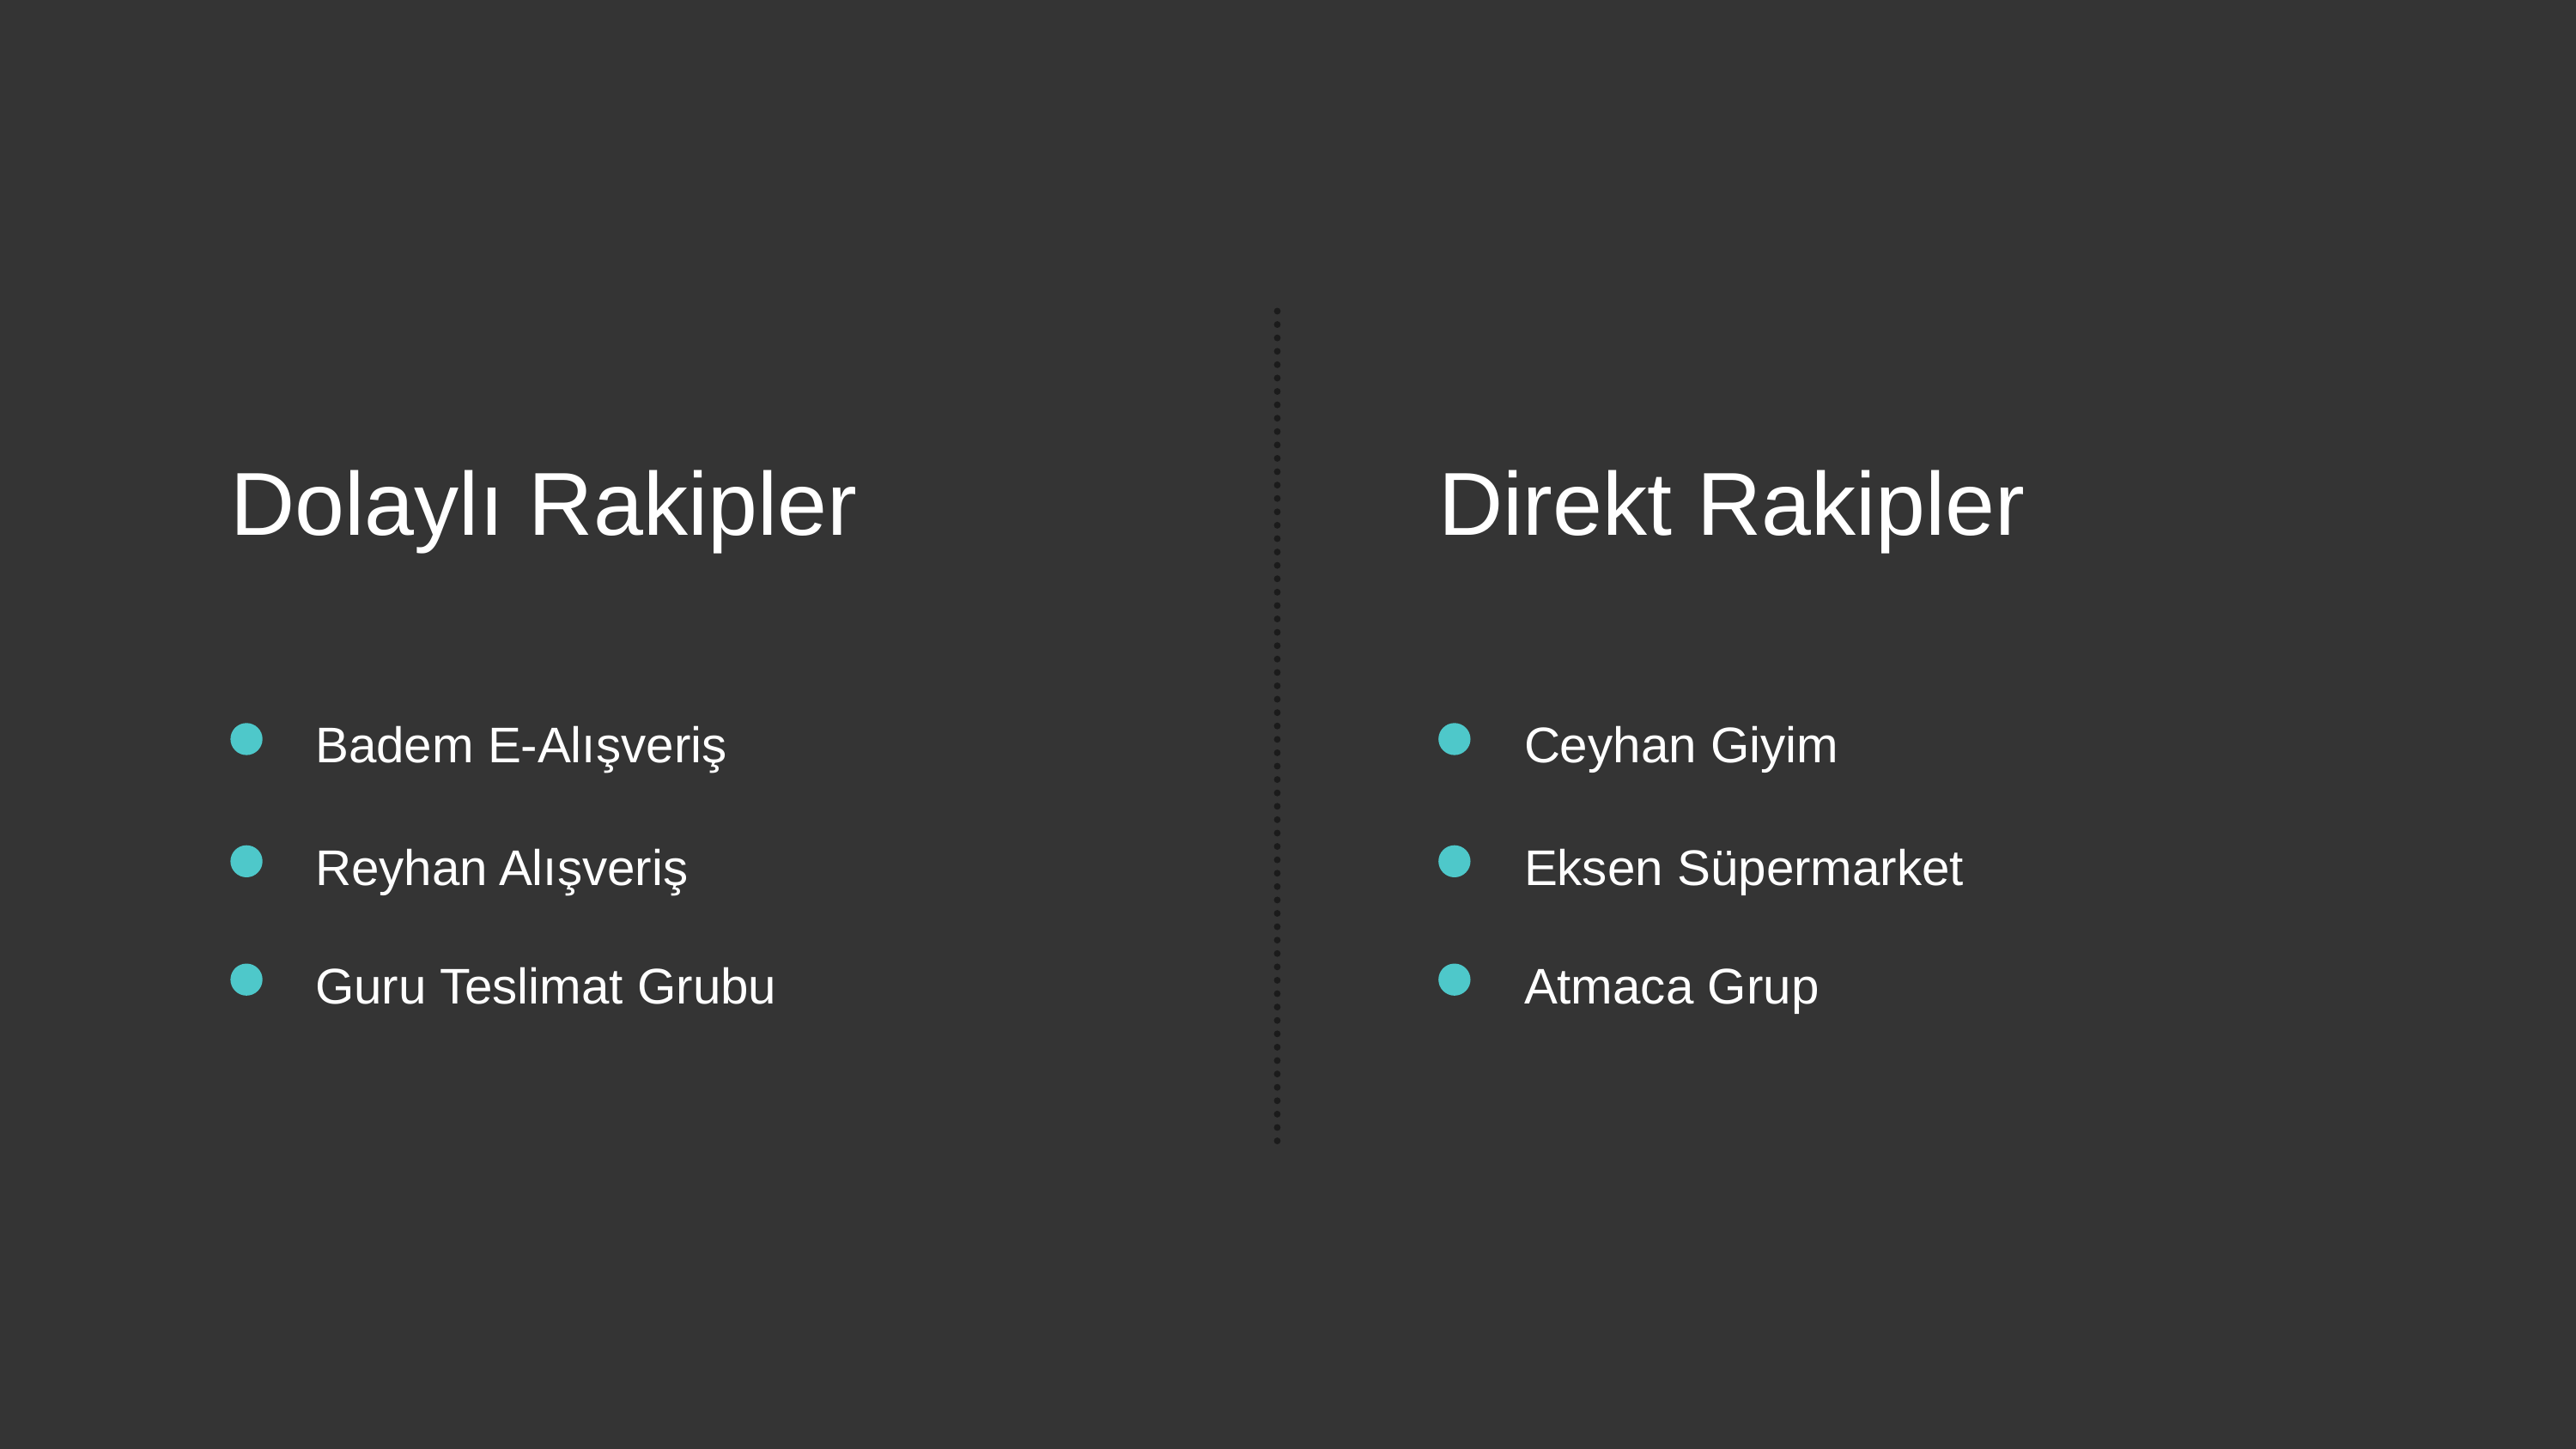

Dolaylı Rakipler
Badem E-Alışveriş

Reyhan Alışveriş

Guru Teslimat Grubu

Direkt Rakipler
Ceyhan Giyim

Eksen Süpermarket

Atmaca Grup